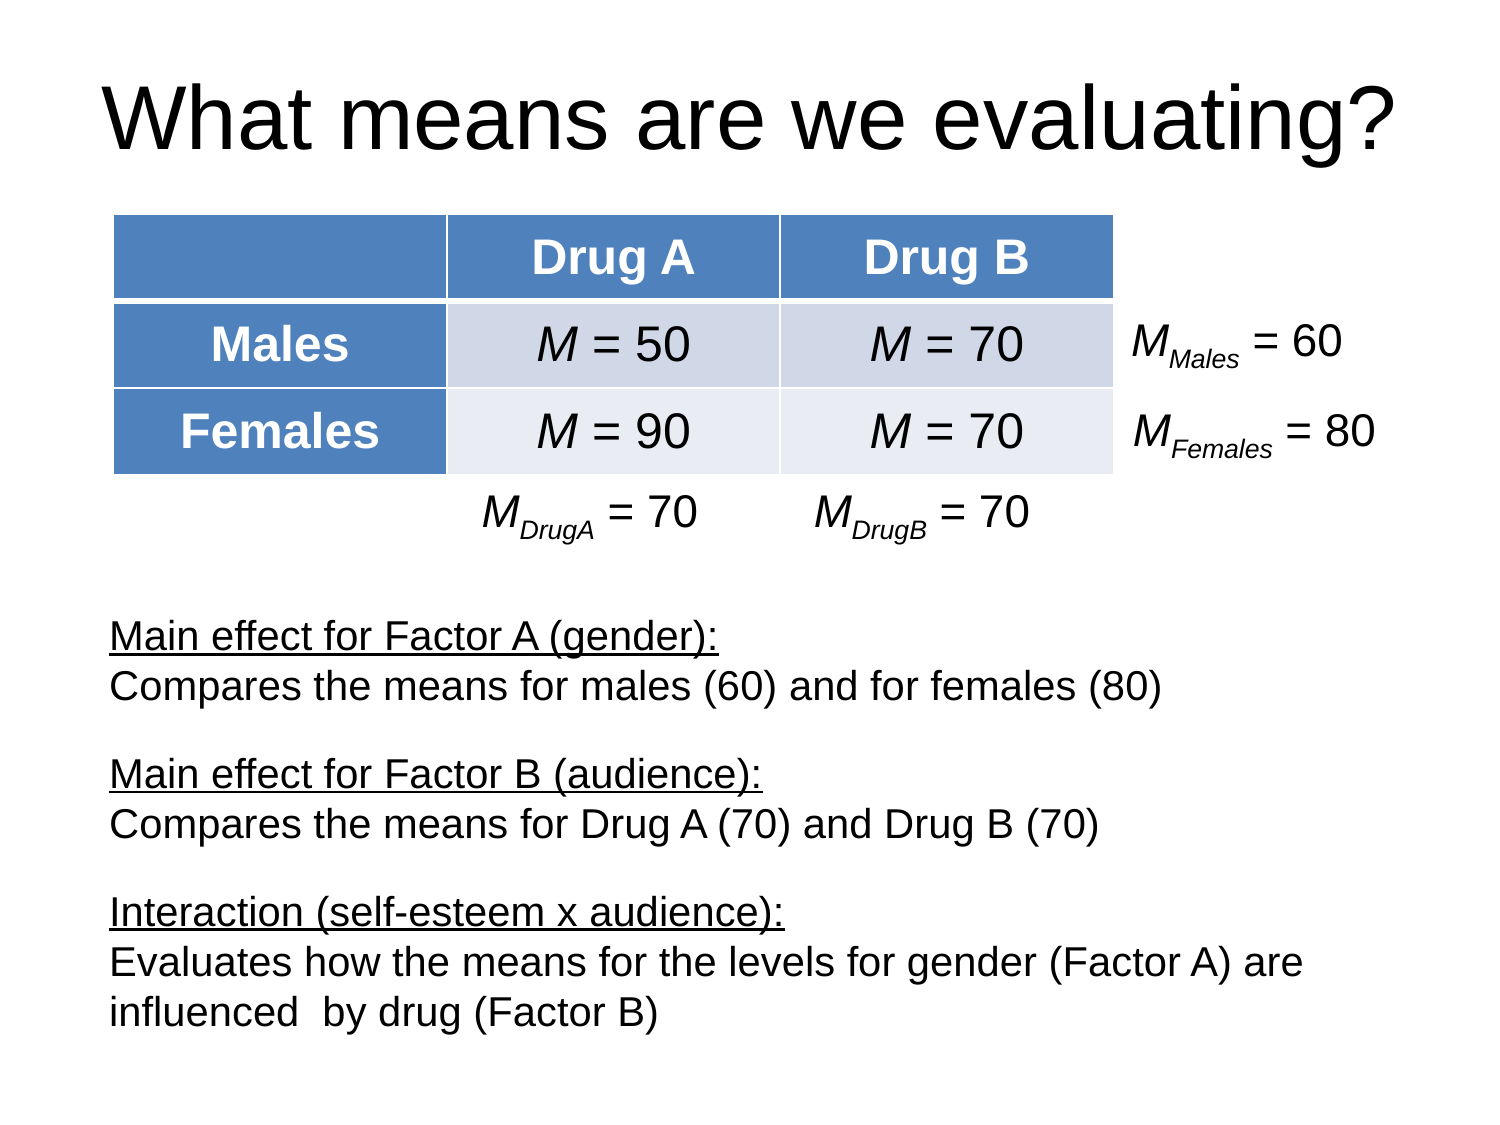

# What means are we evaluating?
|  | Drug A | Drug B |
| --- | --- | --- |
| Males | M = 50 | M = 70 |
| Females | M = 90 | M = 70 |
MMales = 60
MFemales = 80
MDrugA = 70
MDrugB = 70
Main effect for Factor A (gender):
Compares the means for males (60) and for females (80)
Main effect for Factor B (audience):
Compares the means for Drug A (70) and Drug B (70)
Interaction (self-esteem x audience):
Evaluates how the means for the levels for gender (Factor A) are influenced  by drug (Factor B)